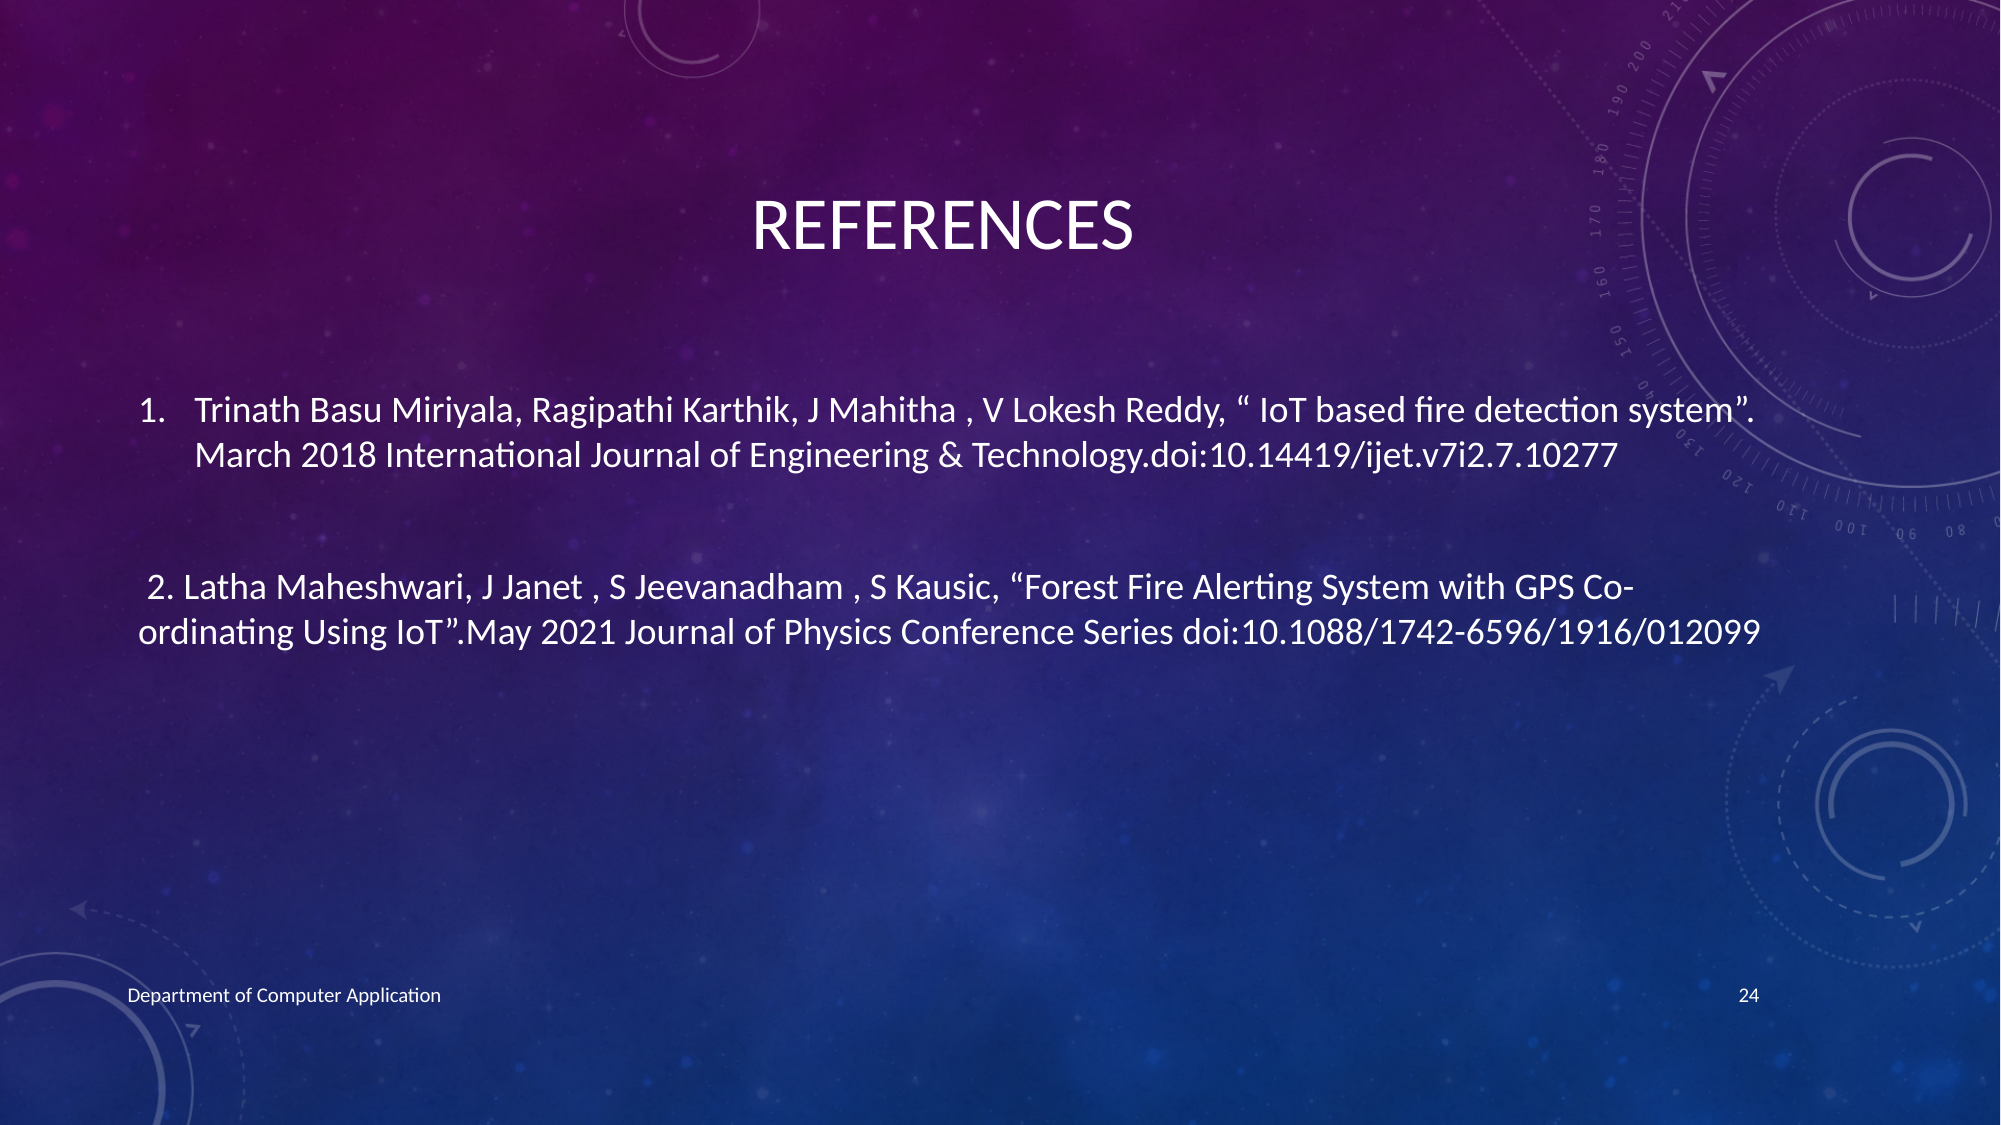

# References
Trinath Basu Miriyala, Ragipathi Karthik, J Mahitha , V Lokesh Reddy, “ IoT based fire detection system”. March 2018 International Journal of Engineering & Technology.doi:10.14419/ijet.v7i2.7.10277

 2. Latha Maheshwari, J Janet , S Jeevanadham , S Kausic, “Forest Fire Alerting System with GPS Co-ordinating Using IoT”.May 2021 Journal of Physics Conference Series doi:10.1088/1742-6596/1916/012099
Department of Computer Application
24